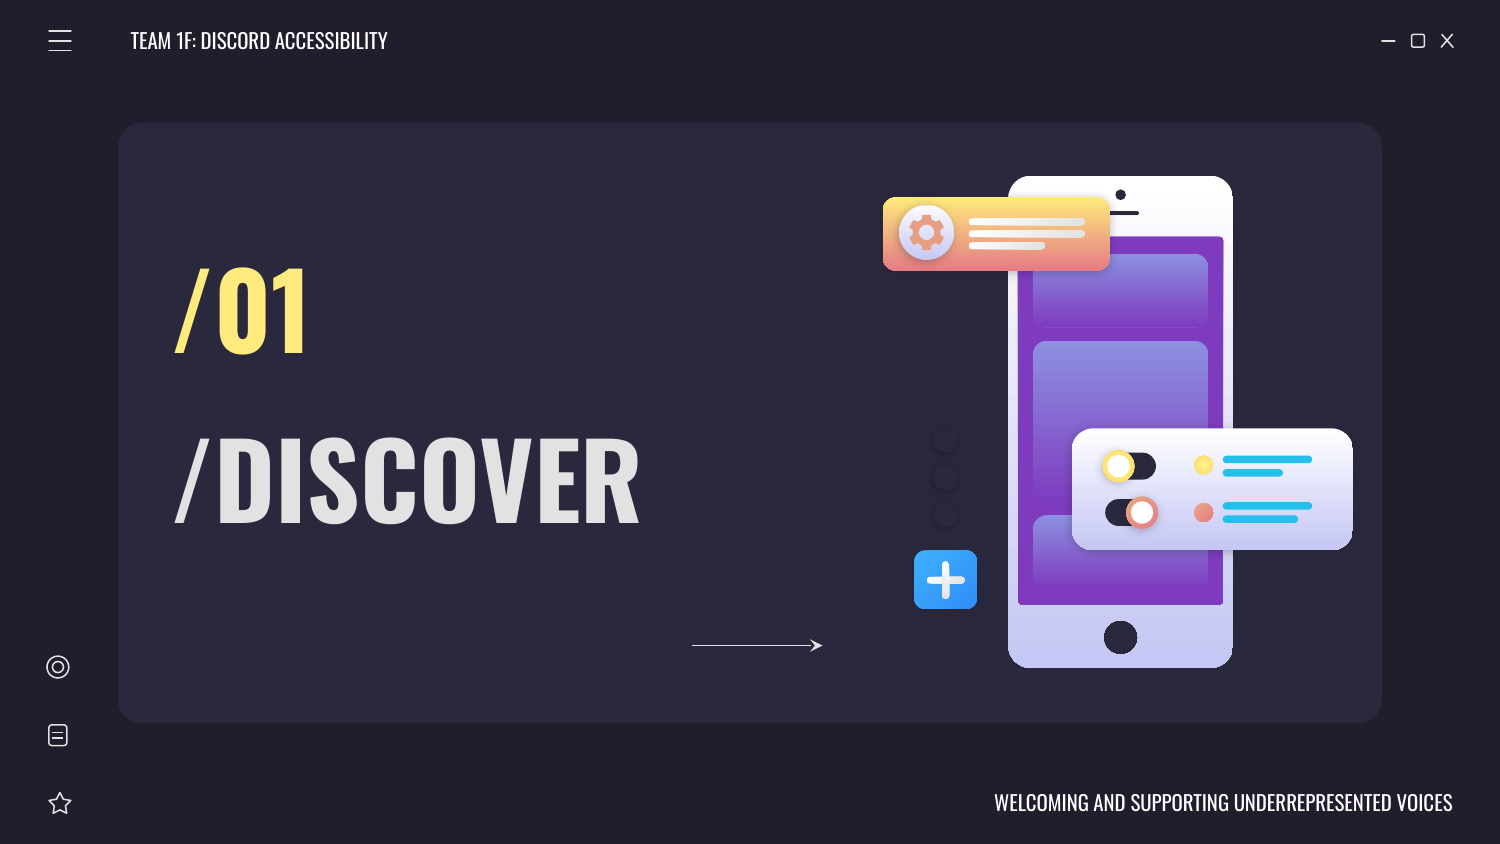

TEAM 1F: DISCORD ACCESSIBILITY

/01
# /DISCOVER

WELCOMING AND SUPPORTING UNDERREPRESENTED VOICES